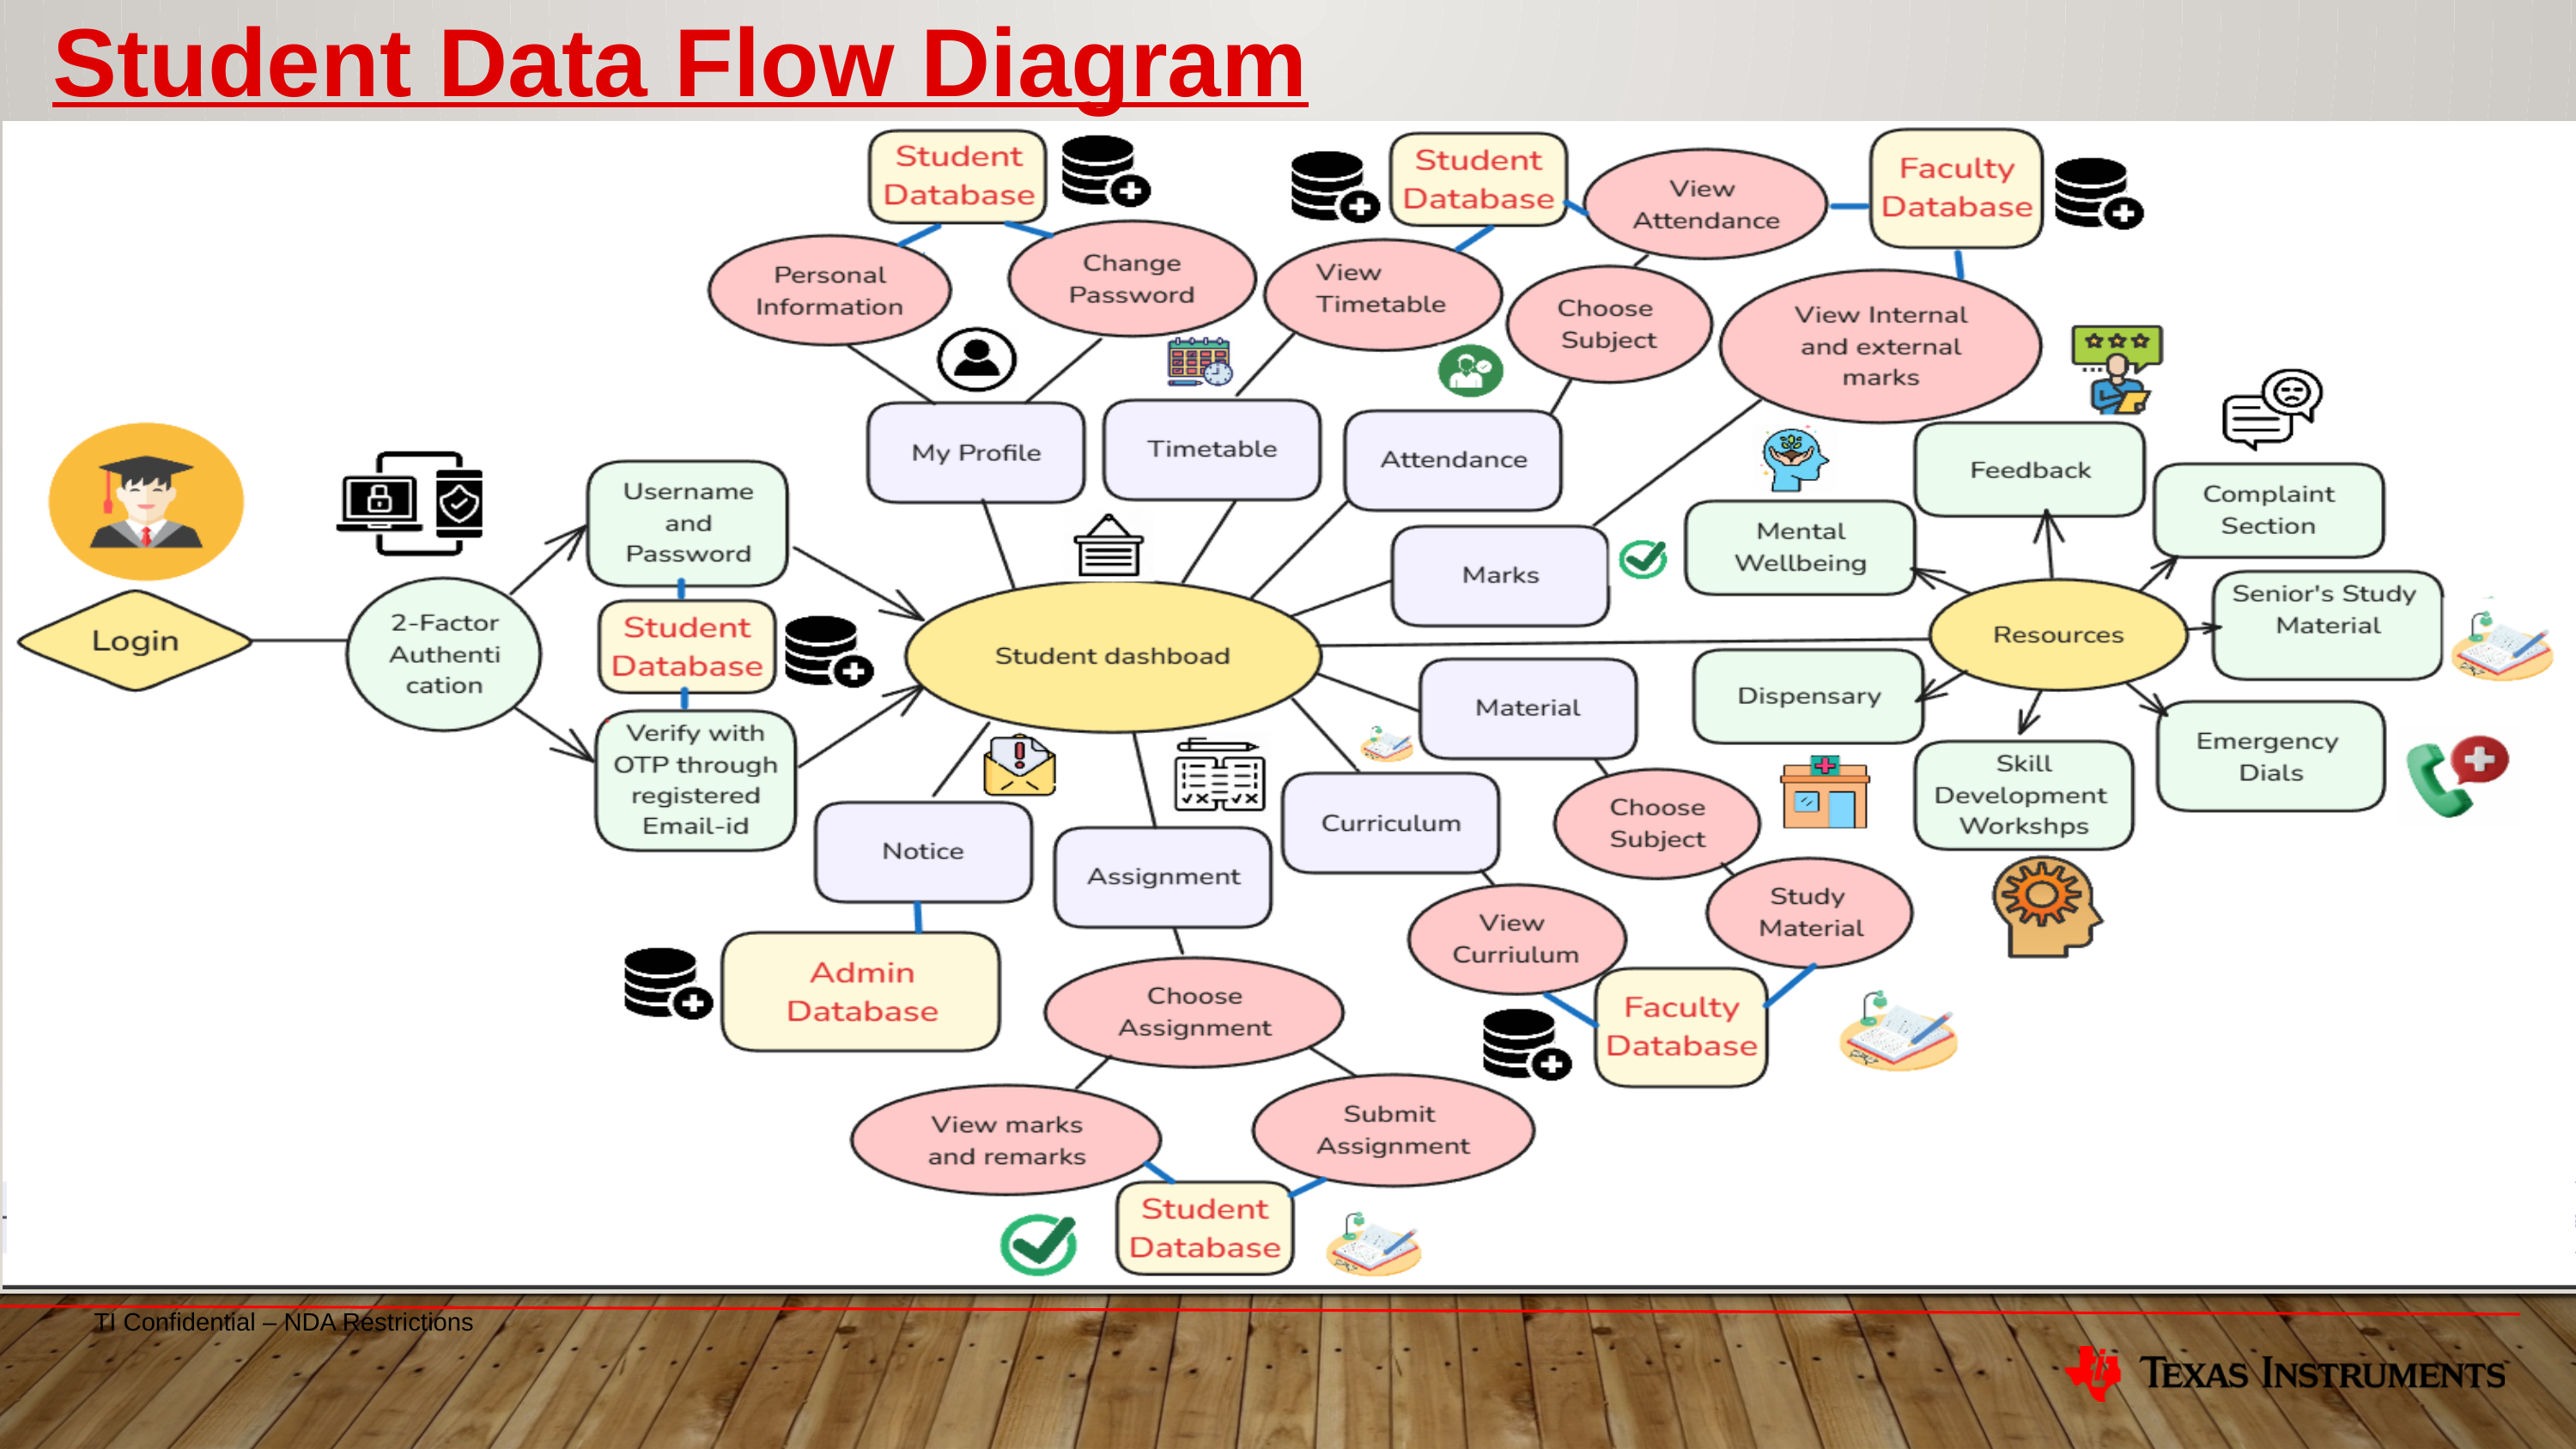

Student Data Flow Diagram

17

TI Confidential – NDA Restrictions